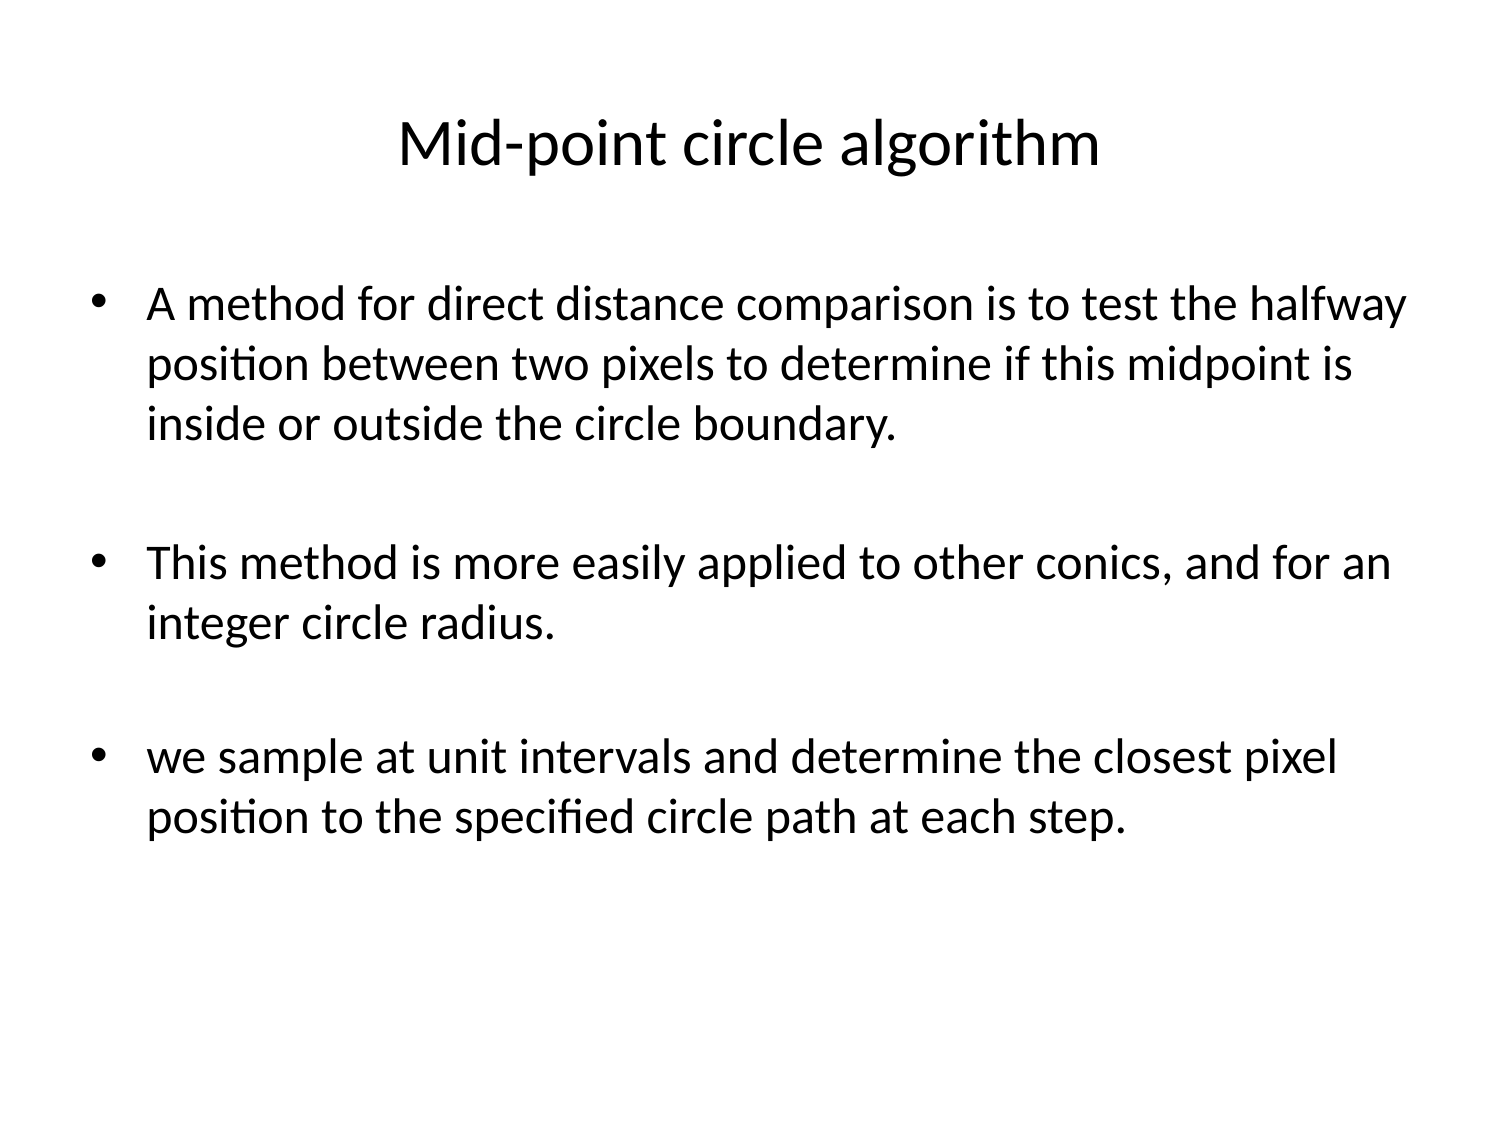

# Mid-point circle algorithm
A method for direct distance comparison is to test the halfway position between two pixels to determine if this midpoint is inside or outside the circle boundary.

This method is more easily applied to other conics, and for an integer circle radius.

we sample at unit intervals and determine the closest pixel position to the specified circle path at each step.